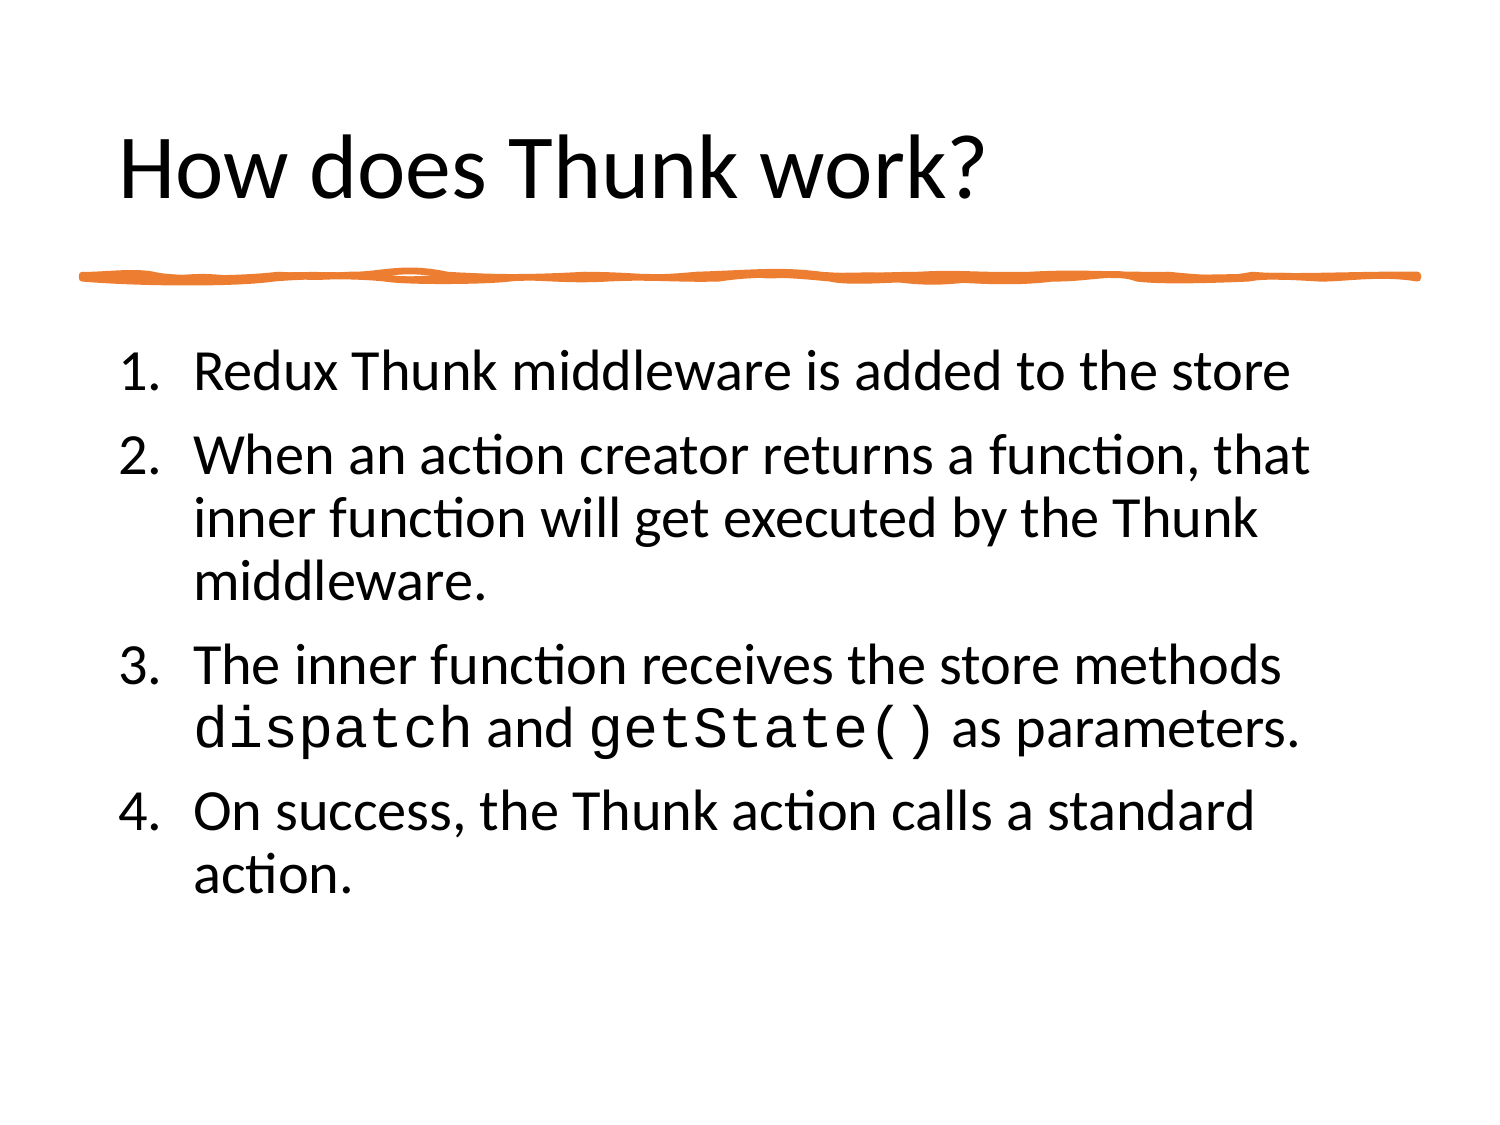

# How does Thunk work?
Redux Thunk middleware is added to the store
When an action creator returns a function, that inner function will get executed by the Thunk middleware.
The inner function receives the store methods dispatch and getState() as parameters.
On success, the Thunk action calls a standard action.